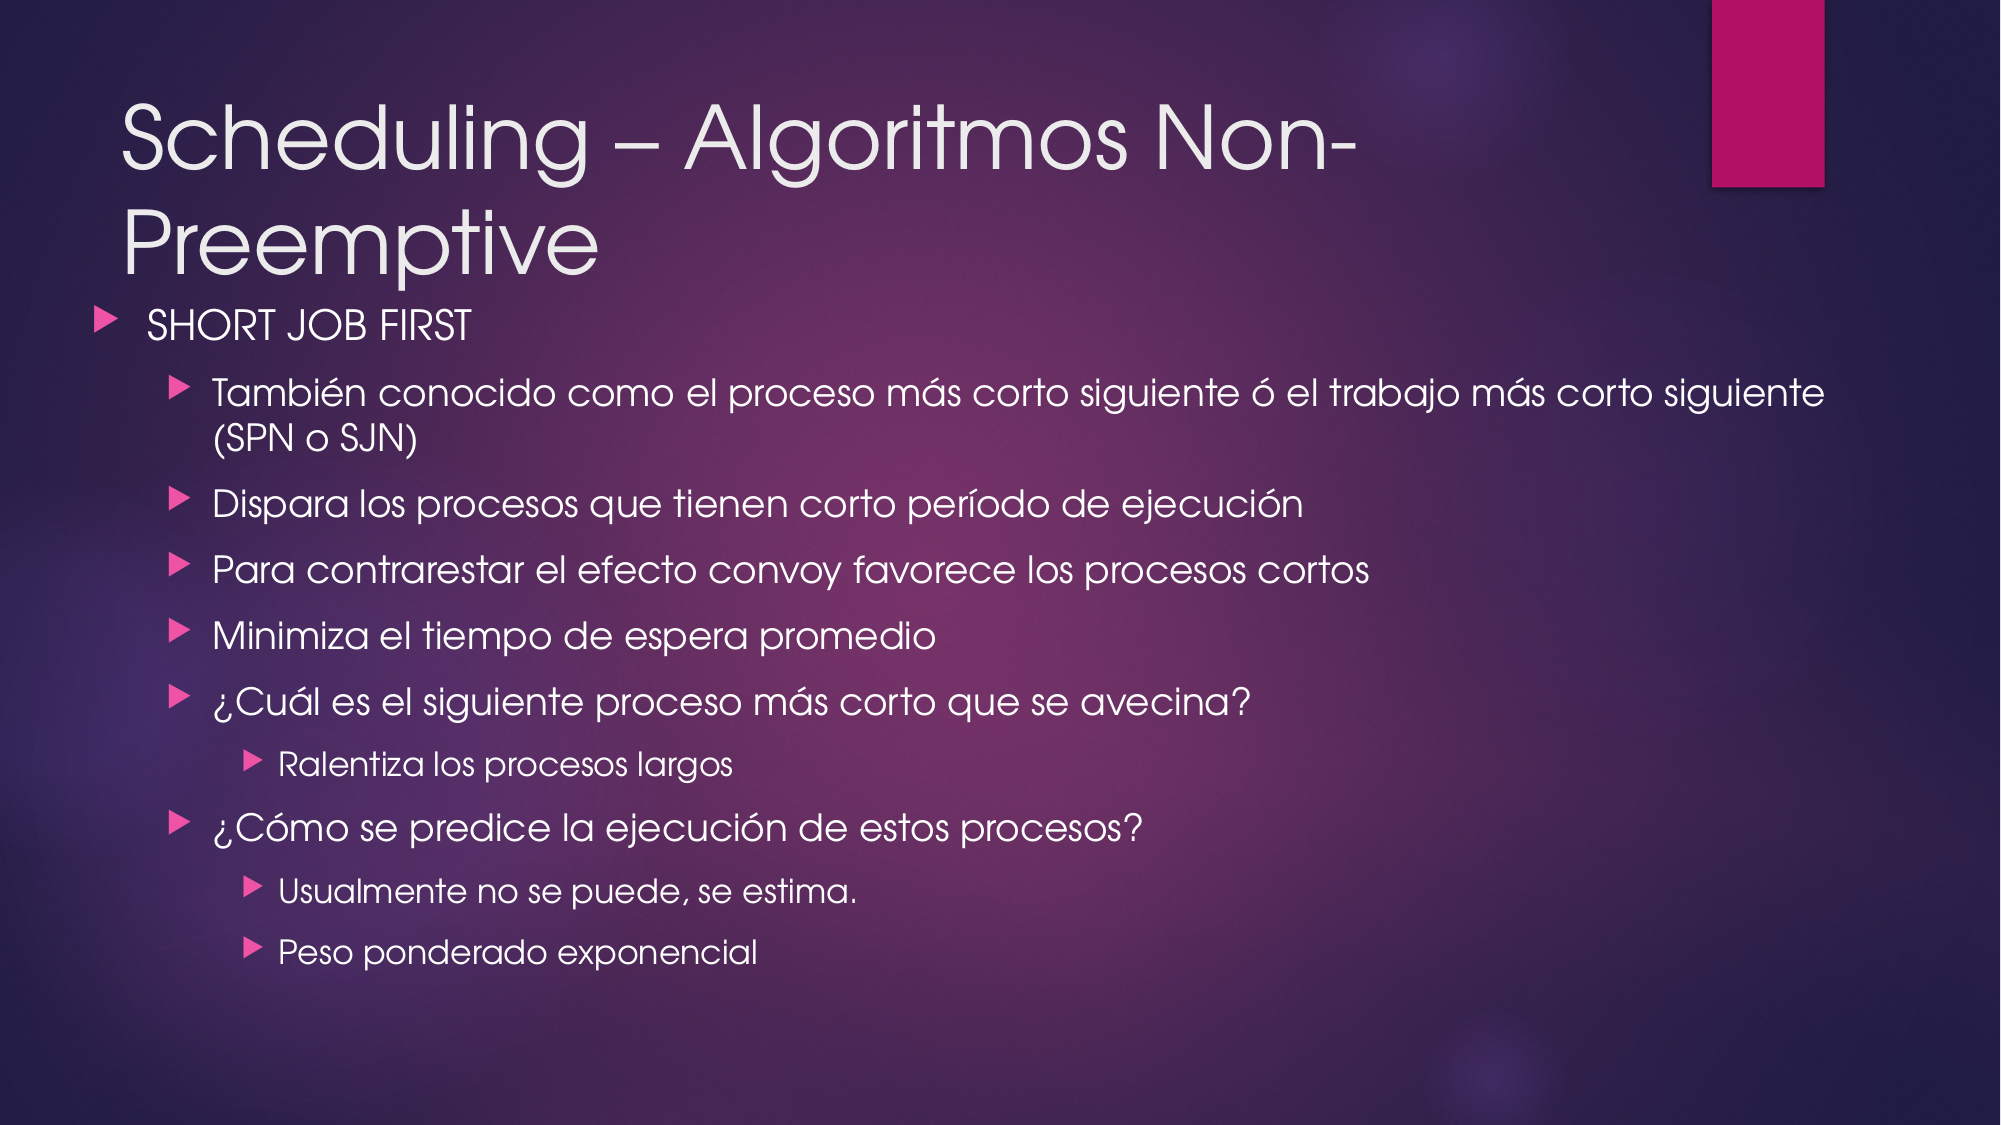

# Scheduling – Algoritmos Non-Preemptive
SHORT JOB FIRST
También conocido como el proceso más corto siguiente ó el trabajo más corto siguiente (SPN o SJN)
Dispara los procesos que tienen corto período de ejecución
Para contrarestar el efecto convoy favorece los procesos cortos
Minimiza el tiempo de espera promedio
¿Cuál es el siguiente proceso más corto que se avecina?
Ralentiza los procesos largos
¿Cómo se predice la ejecución de estos procesos?
Usualmente no se puede, se estima.
Peso ponderado exponencial